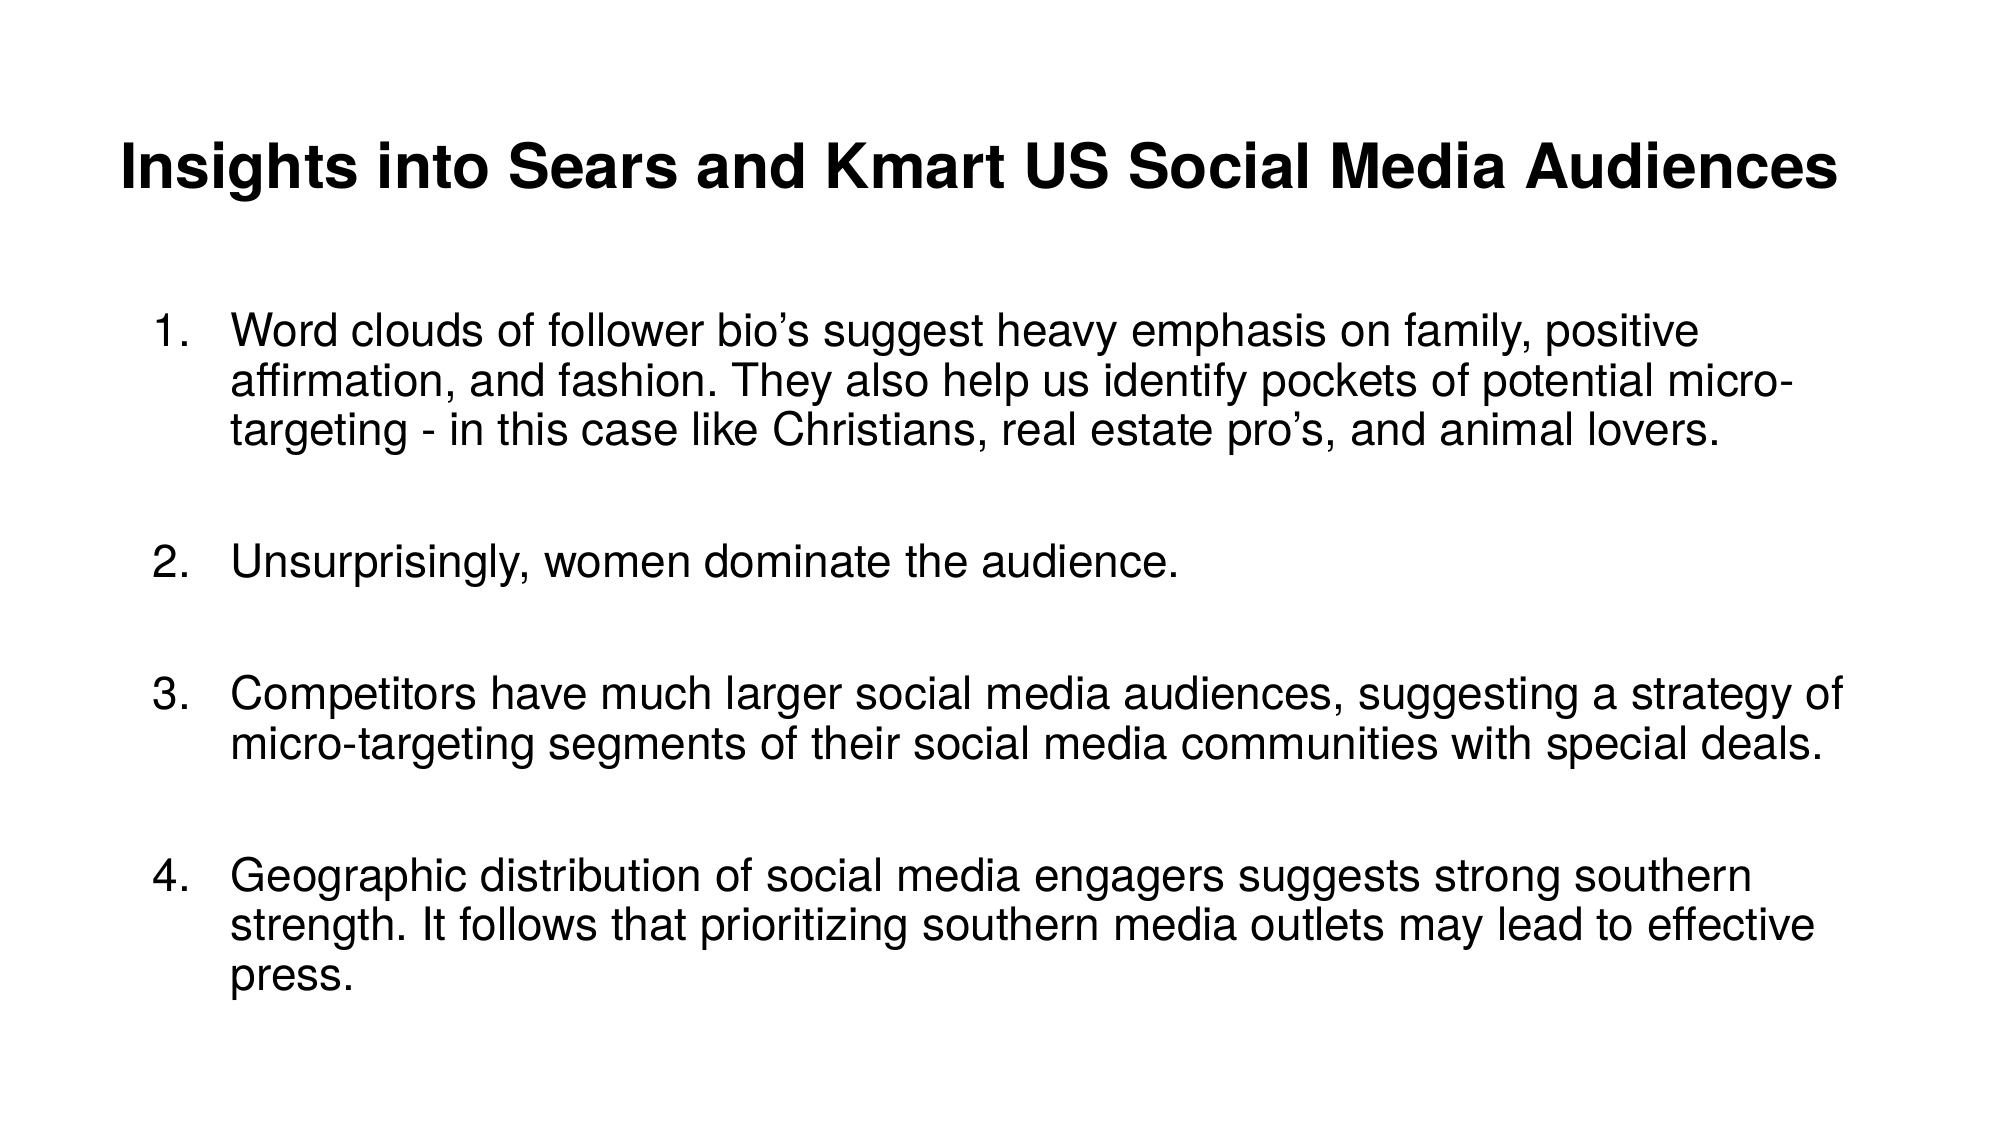

# Insights into Sears and Kmart US Social Media Audiences
Word clouds of follower bio’s suggest heavy emphasis on family, positive affirmation, and fashion. They also help us identify pockets of potential micro-targeting - in this case like Christians, real estate pro’s, and animal lovers.

Unsurprisingly, women dominate the audience.

Competitors have much larger social media audiences, suggesting a strategy of micro-targeting segments of their social media communities with special deals.

Geographic distribution of social media engagers suggests strong southern strength. It follows that prioritizing southern media outlets may lead to effective press.